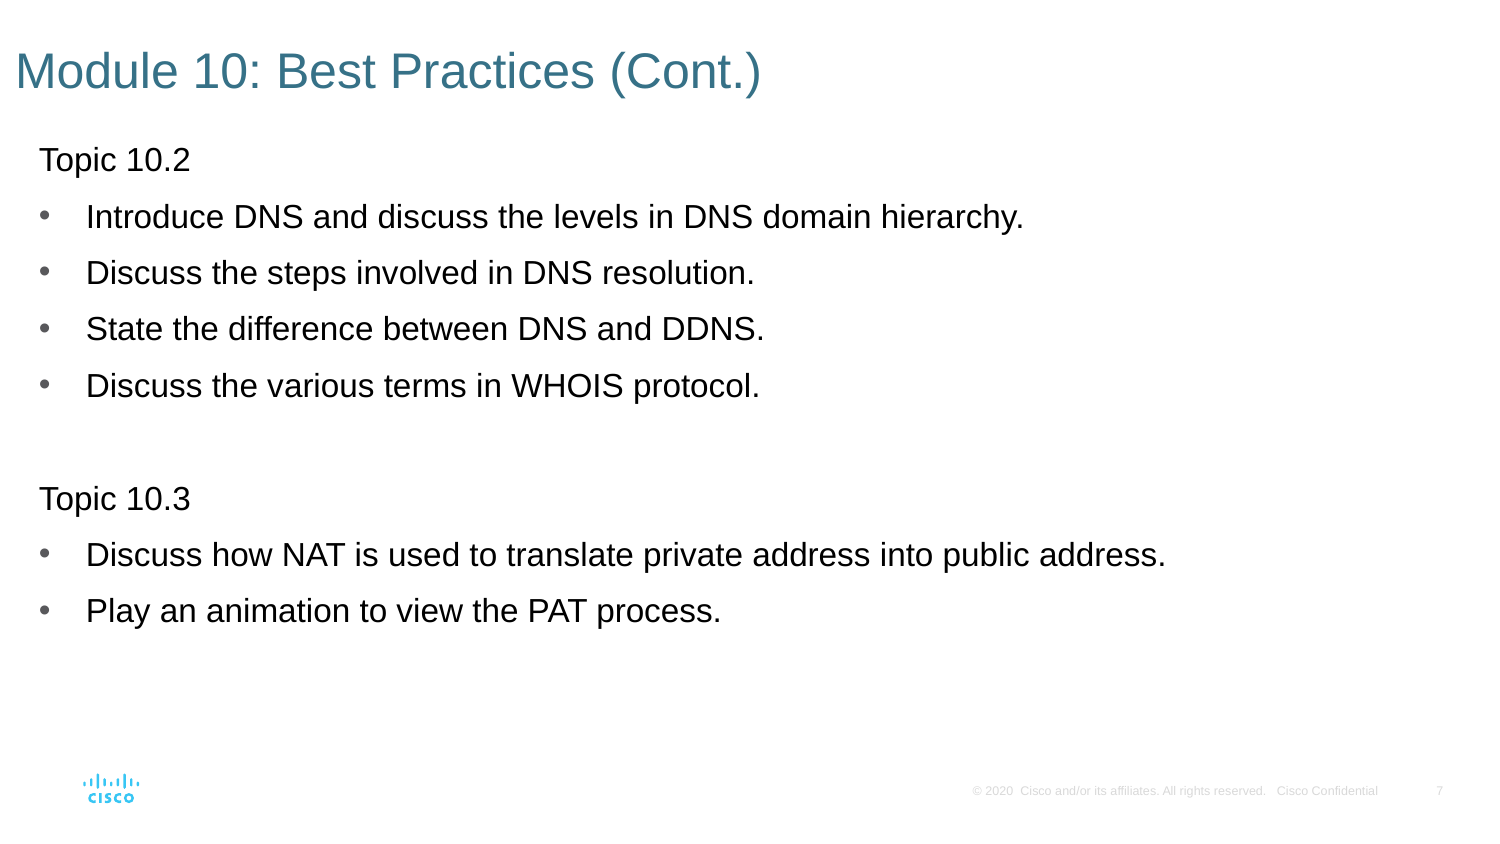

# Module 10: Best Practices (Cont.)
Topic 10.2
Introduce DNS and discuss the levels in DNS domain hierarchy.
Discuss the steps involved in DNS resolution.
State the difference between DNS and DDNS.
Discuss the various terms in WHOIS protocol.

Topic 10.3
Discuss how NAT is used to translate private address into public address.
Play an animation to view the PAT process.